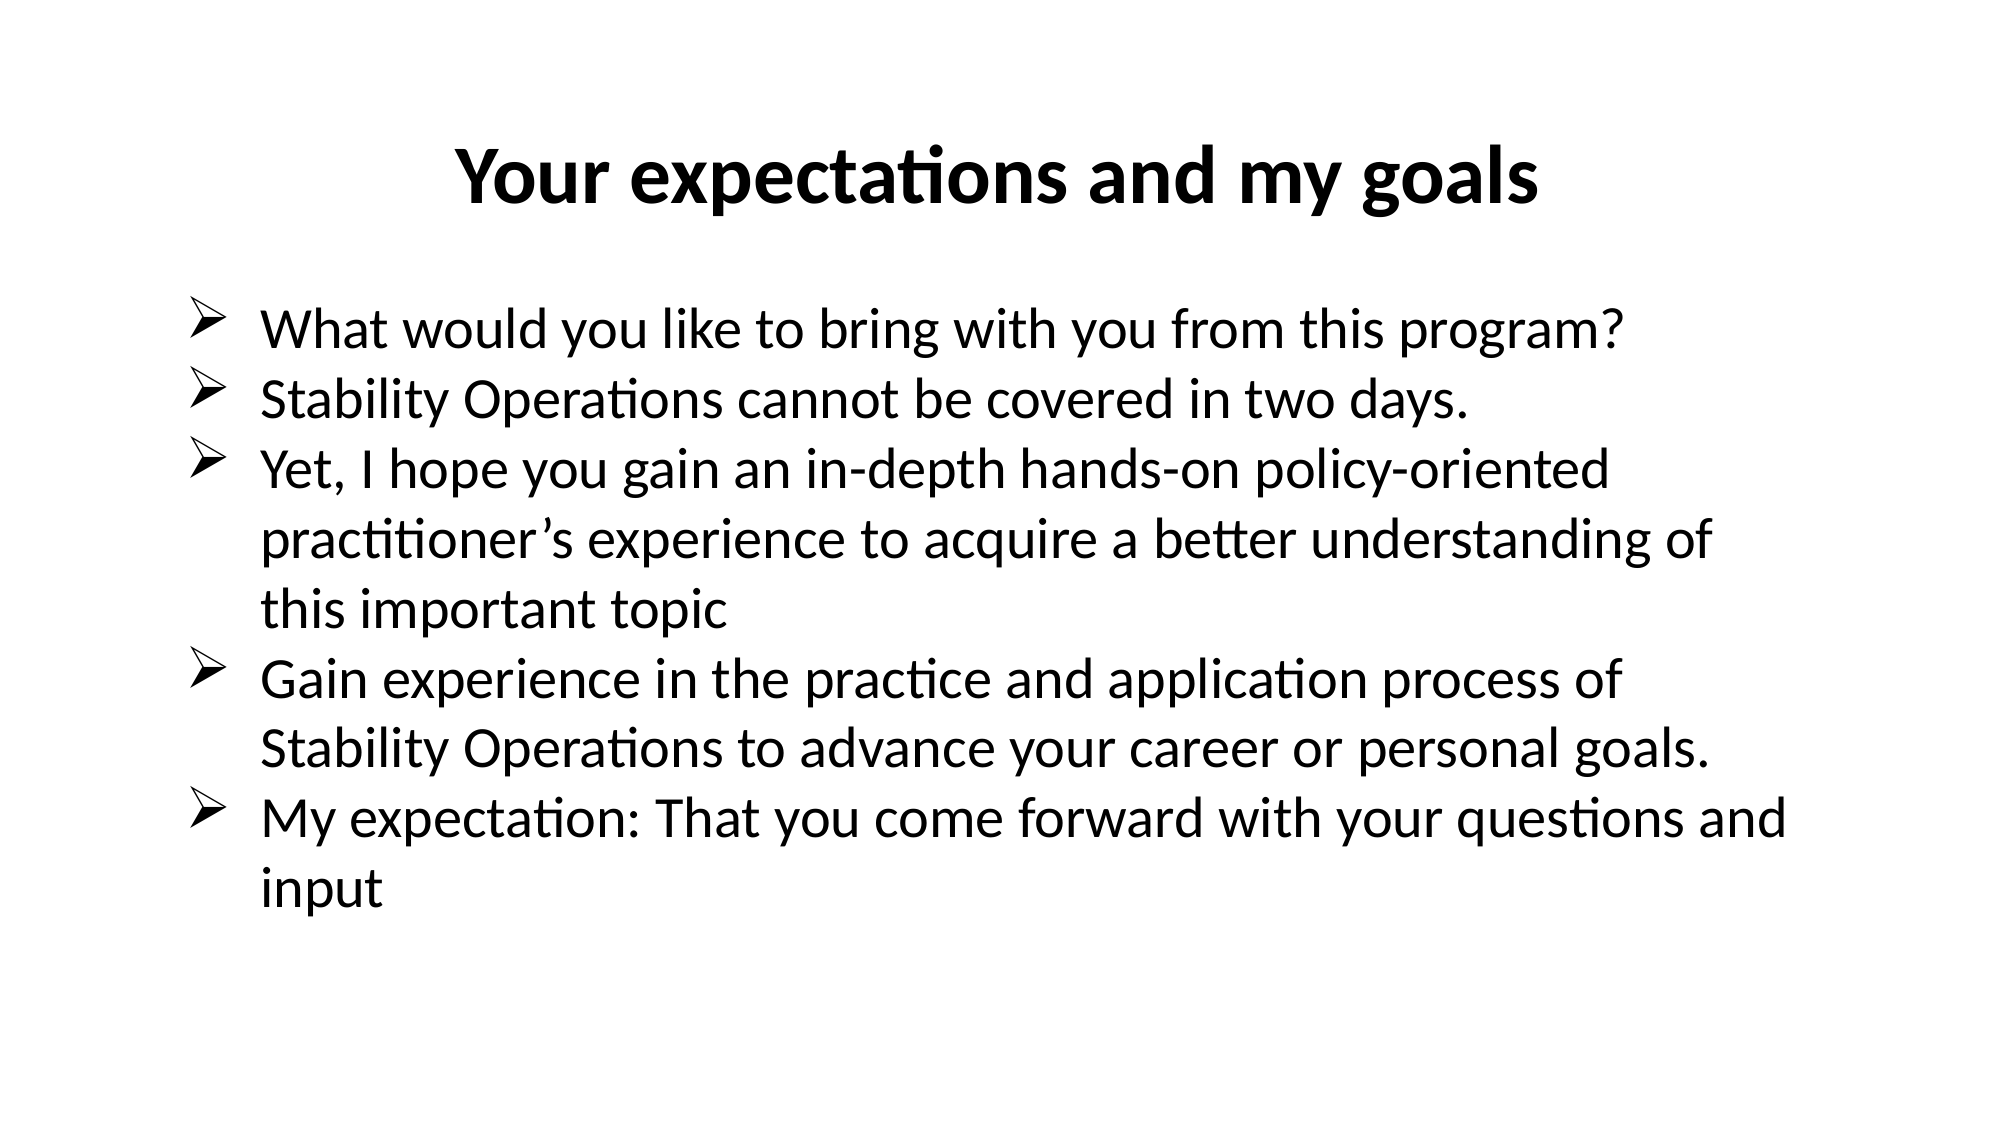

Your expectations and my goals

What would you like to bring with you from this program?
Stability Operations cannot be covered in two days.
Yet, I hope you gain an in-depth hands-on policy-oriented practitioner’s experience to acquire a better understanding of this important topic
Gain experience in the practice and application process of Stability Operations to advance your career or personal goals.
My expectation: That you come forward with your questions and input